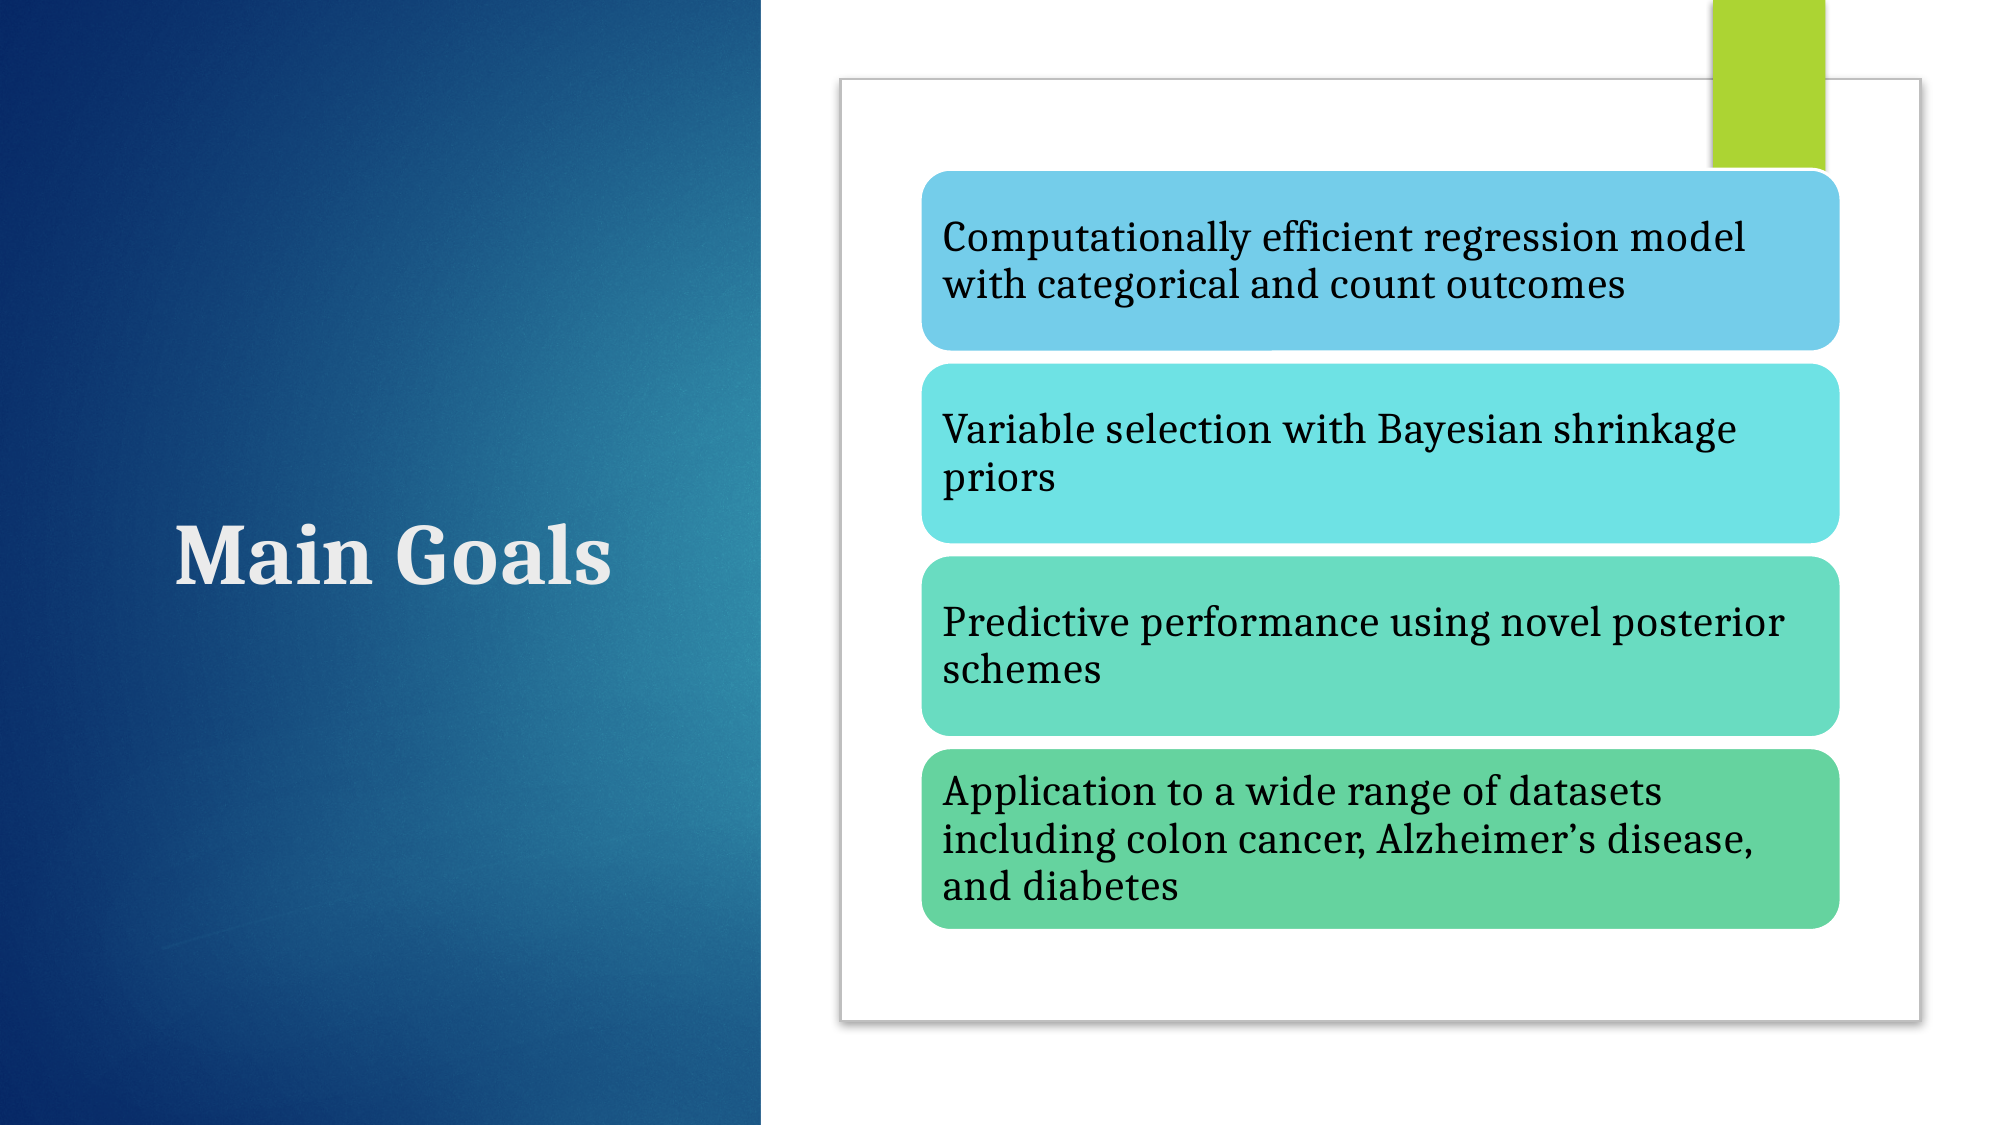

# Main Goals

Computationally efficient regression model with categorical and count outcomes

Variable selection with Bayesian shrinkage priors

Predictive performance using novel posterior schemes

Application to a wide range of datasets including colon cancer, Alzheimer’s disease, and diabetes